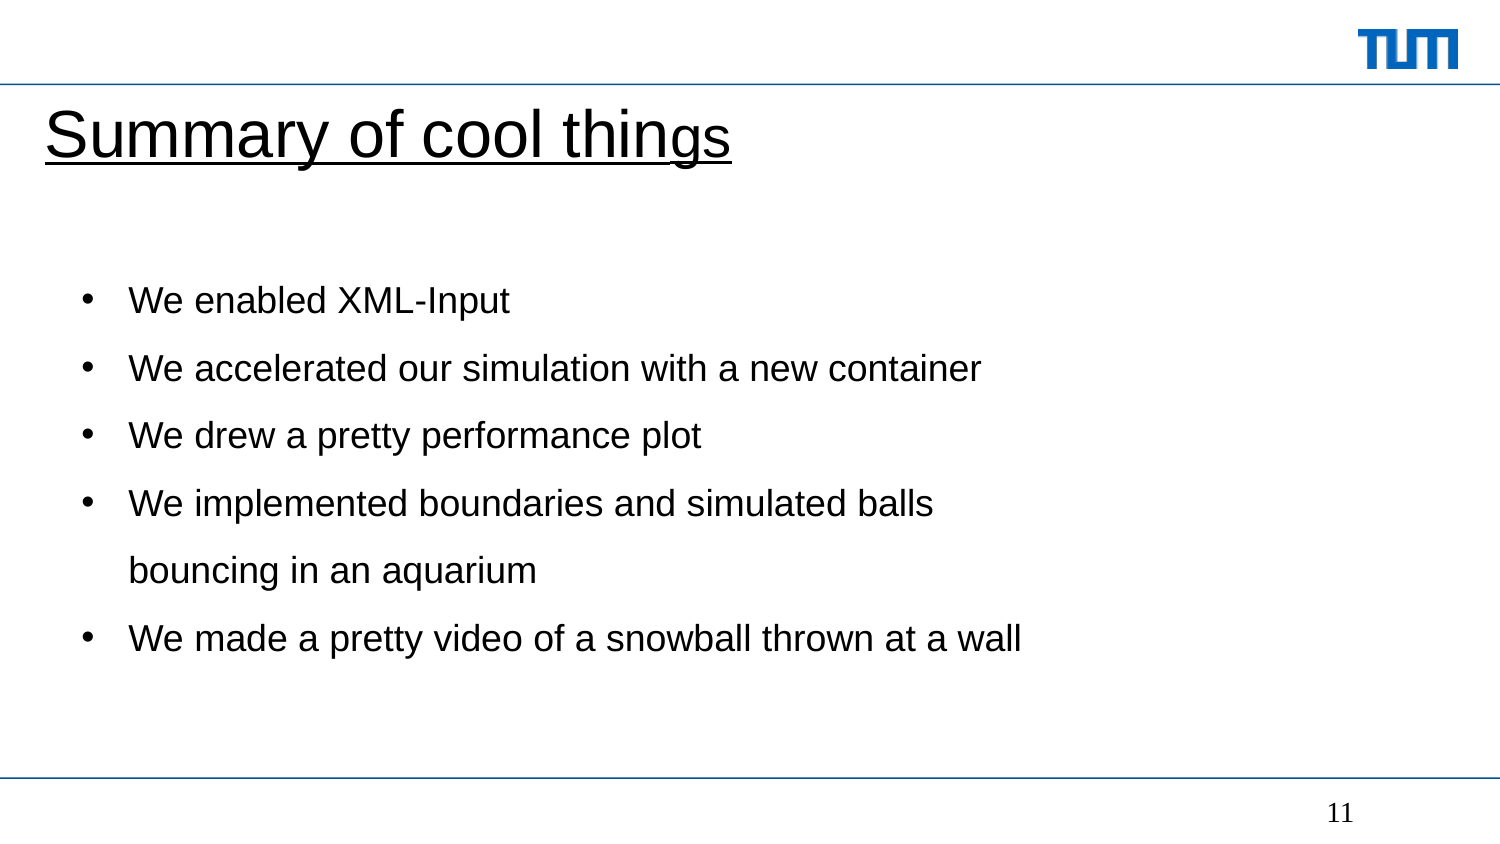

# Summary of cool things
We enabled XML-Input
We accelerated our simulation with a new container
We drew a pretty performance plot
We implemented boundaries and simulated balls bouncing in an aquarium
We made a pretty video of a snowball thrown at a wall